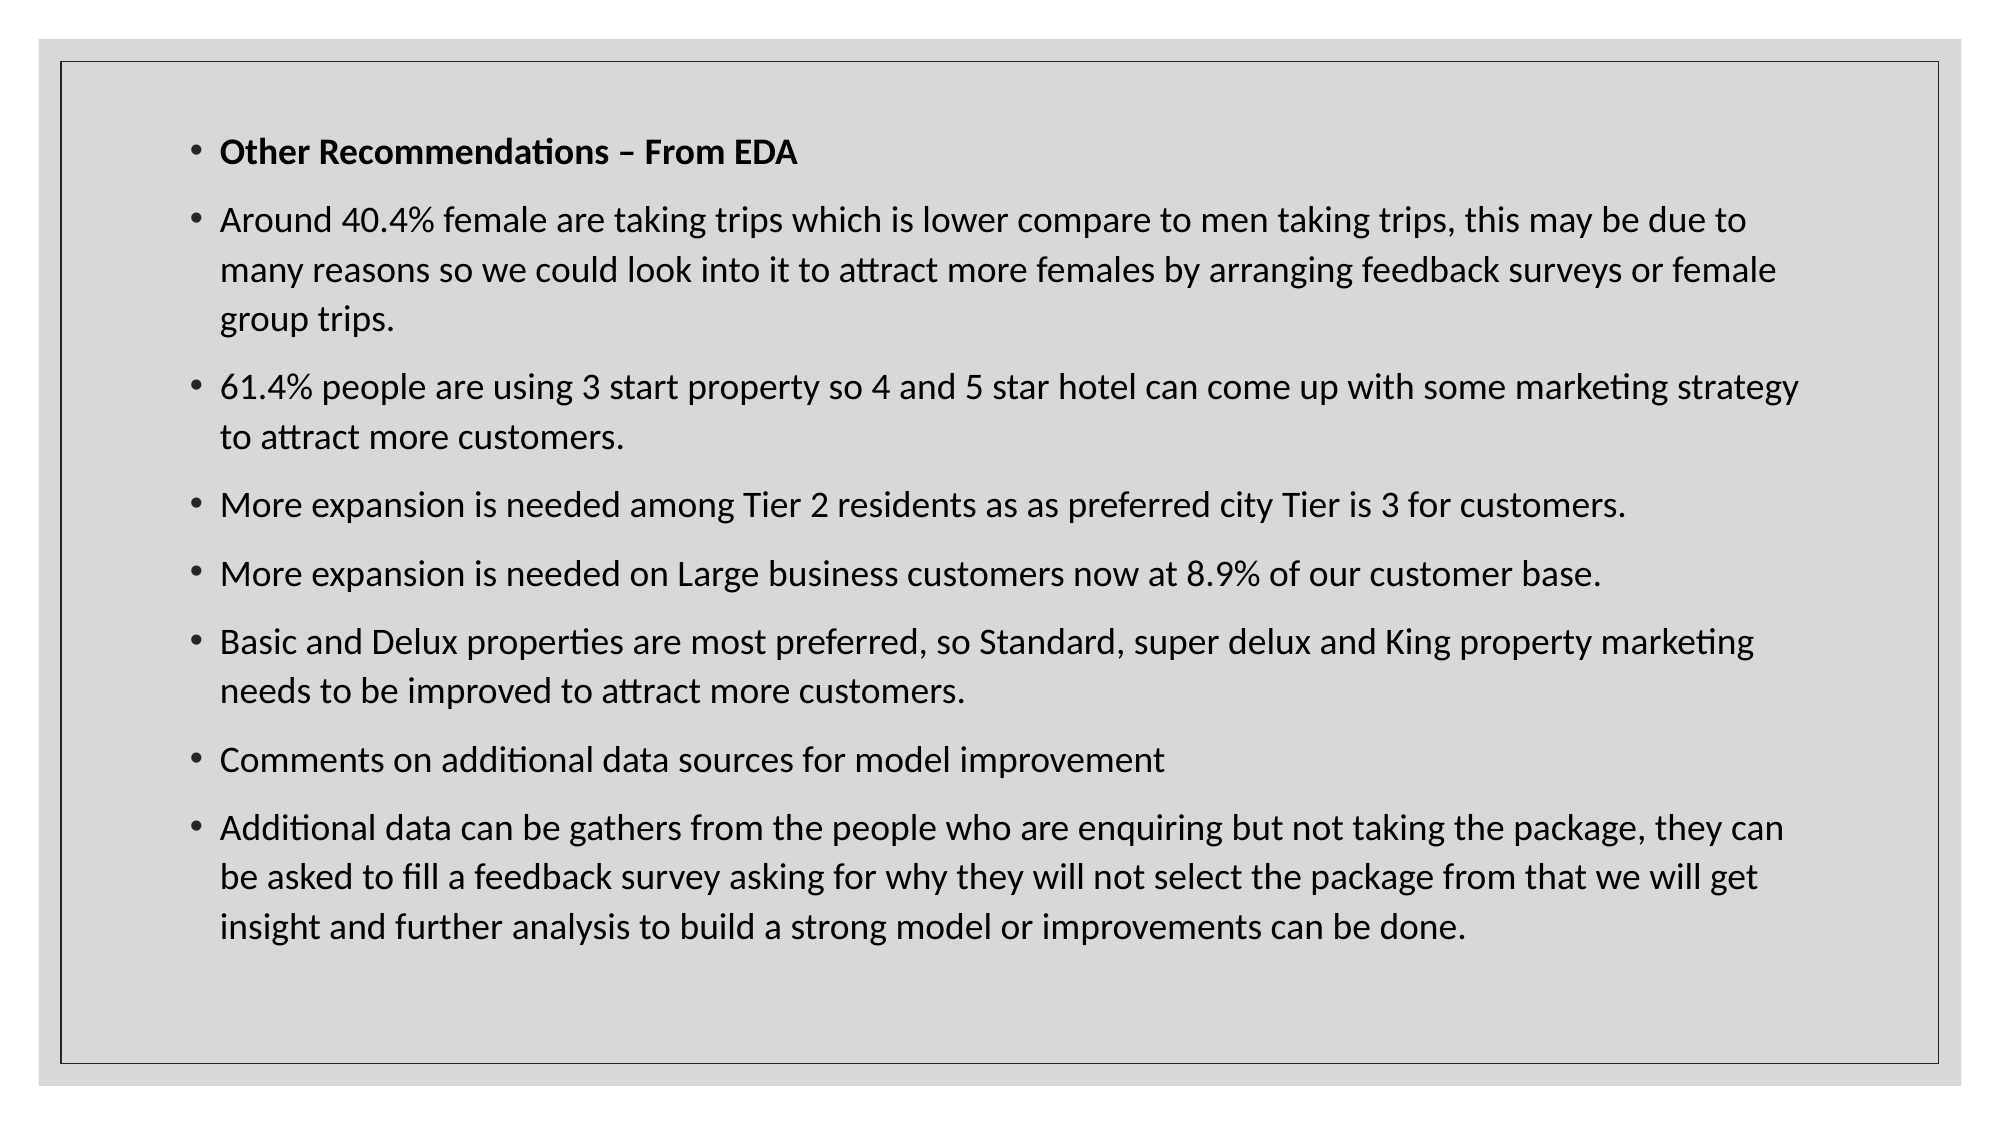

Other Recommendations – From EDA
Around 40.4% female are taking trips which is lower compare to men taking trips, this may be due to many reasons so we could look into it to attract more females by arranging feedback surveys or female group trips.
61.4% people are using 3 start property so 4 and 5 star hotel can come up with some marketing strategy to attract more customers.
More expansion is needed among Tier 2 residents as as preferred city Tier is 3 for customers.
More expansion is needed on Large business customers now at 8.9% of our customer base.
Basic and Delux properties are most preferred, so Standard, super delux and King property marketing needs to be improved to attract more customers.
Comments on additional data sources for model improvement
Additional data can be gathers from the people who are enquiring but not taking the package, they can be asked to fill a feedback survey asking for why they will not select the package from that we will get insight and further analysis to build a strong model or improvements can be done.